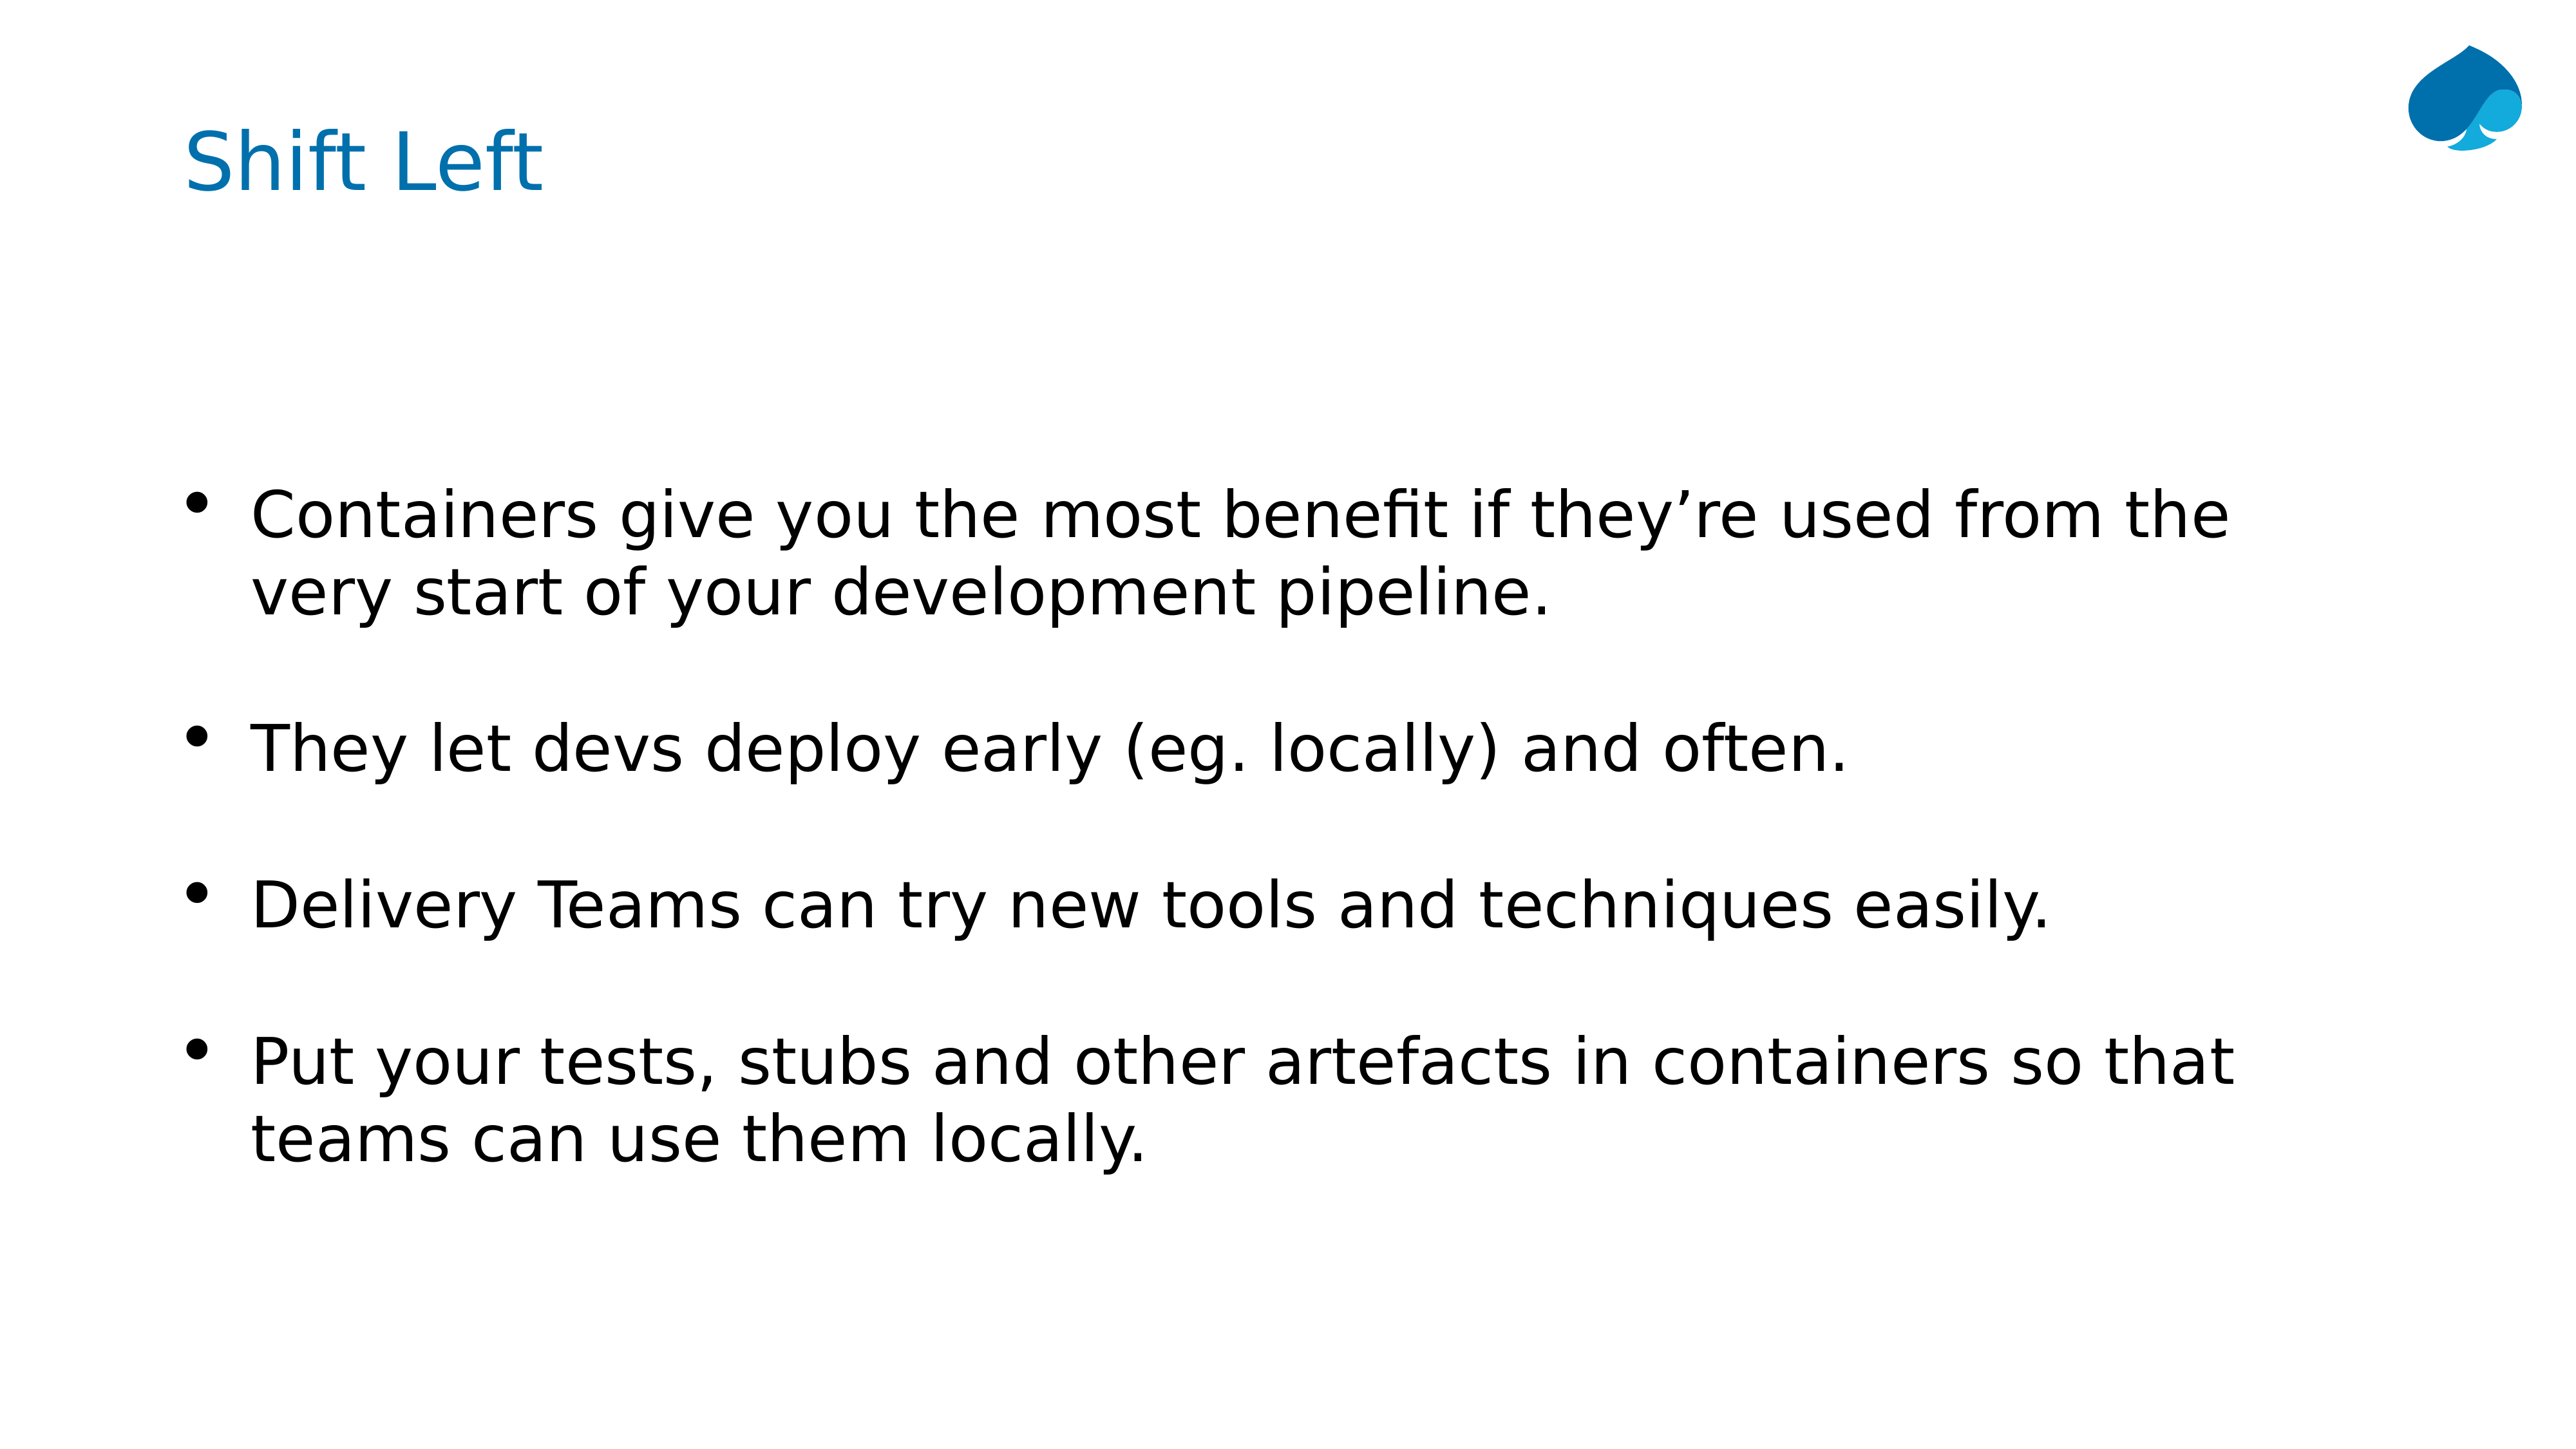

# Shift Left

Containers give you the most benefit if they’re used from the very start of your development pipeline.
They let devs deploy early (eg. locally) and often.
Delivery Teams can try new tools and techniques easily.
Put your tests, stubs and other artefacts in containers so that teams can use them locally.